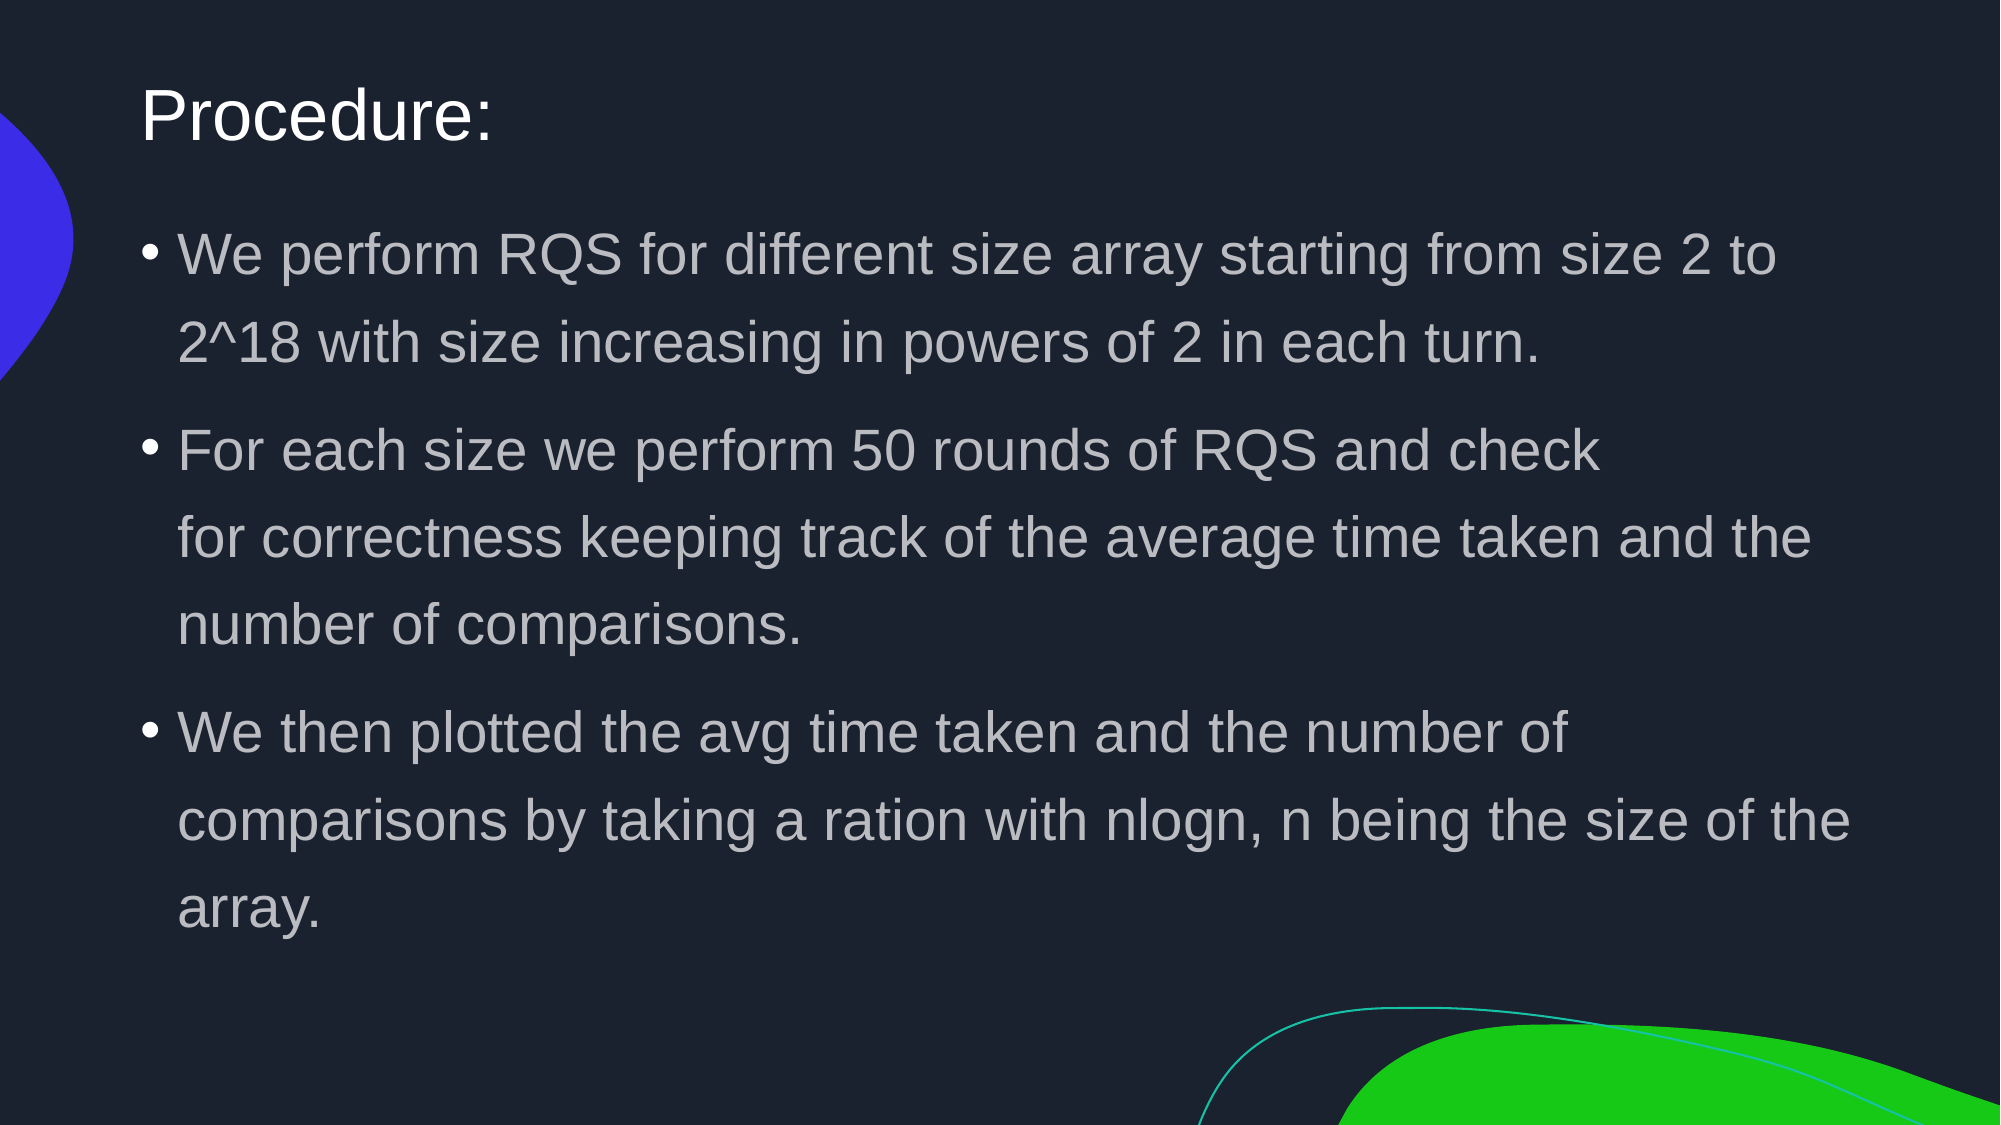

# Procedure:
We perform RQS for different size array starting from size 2 to 2^18 with size increasing in powers of 2 in each turn.
For each size we perform 50 rounds of RQS and check for correctness keeping track of the average time taken and the number of comparisons.
We then plotted the avg time taken and the number of comparisons by taking a ration with nlogn, n being the size of the array.